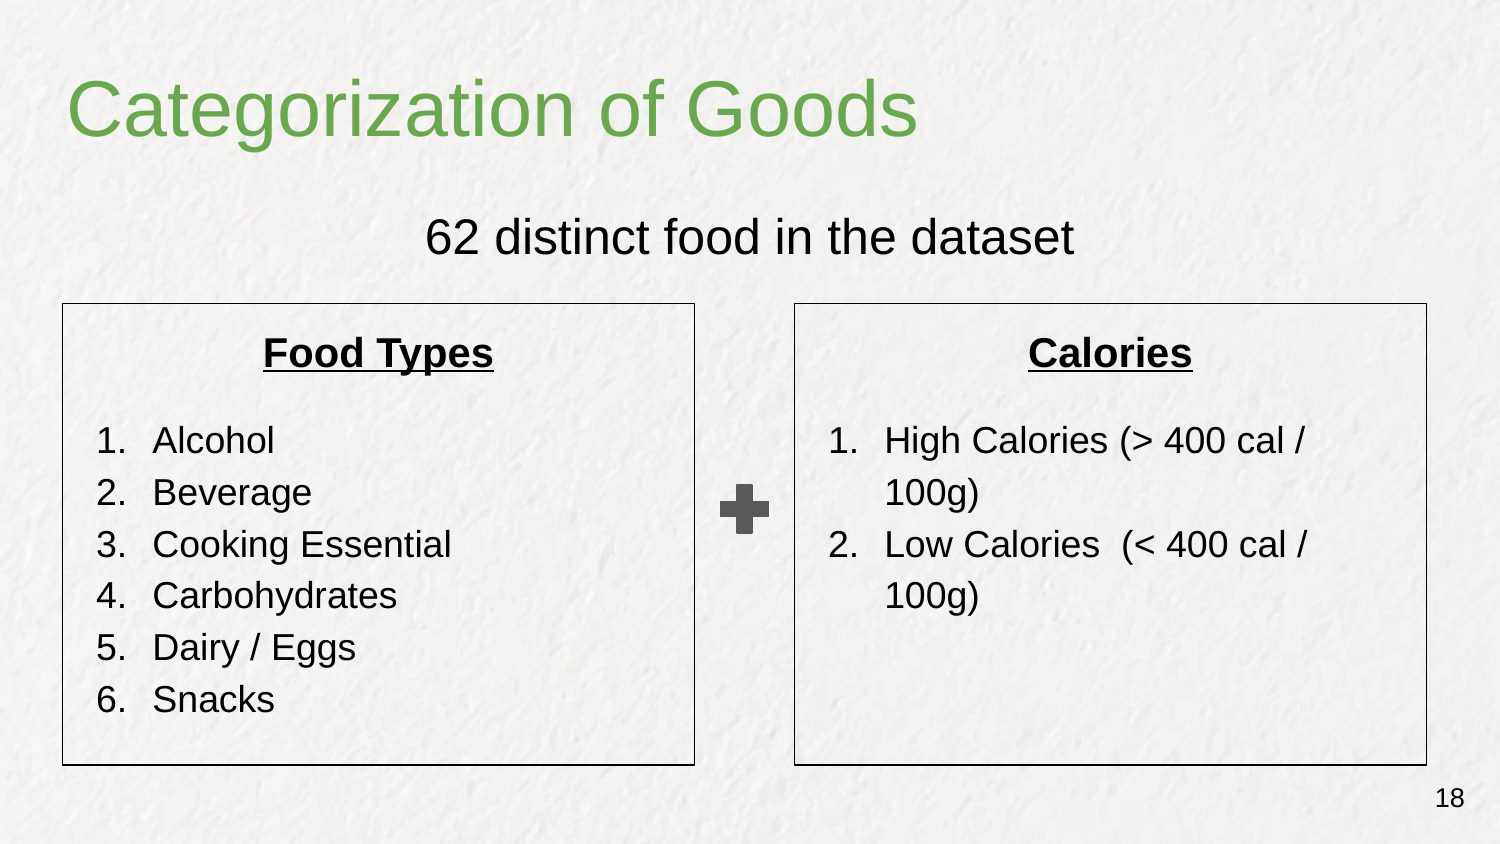

# Categorization of Goods
62 distinct food in the dataset

Food Types
Alcohol
Beverage
Cooking Essential
Carbohydrates
Dairy / Eggs
Snacks

Calories
High Calories (> 400 cal / 100g)
Low Calories  (< 400 cal / 100g)

18